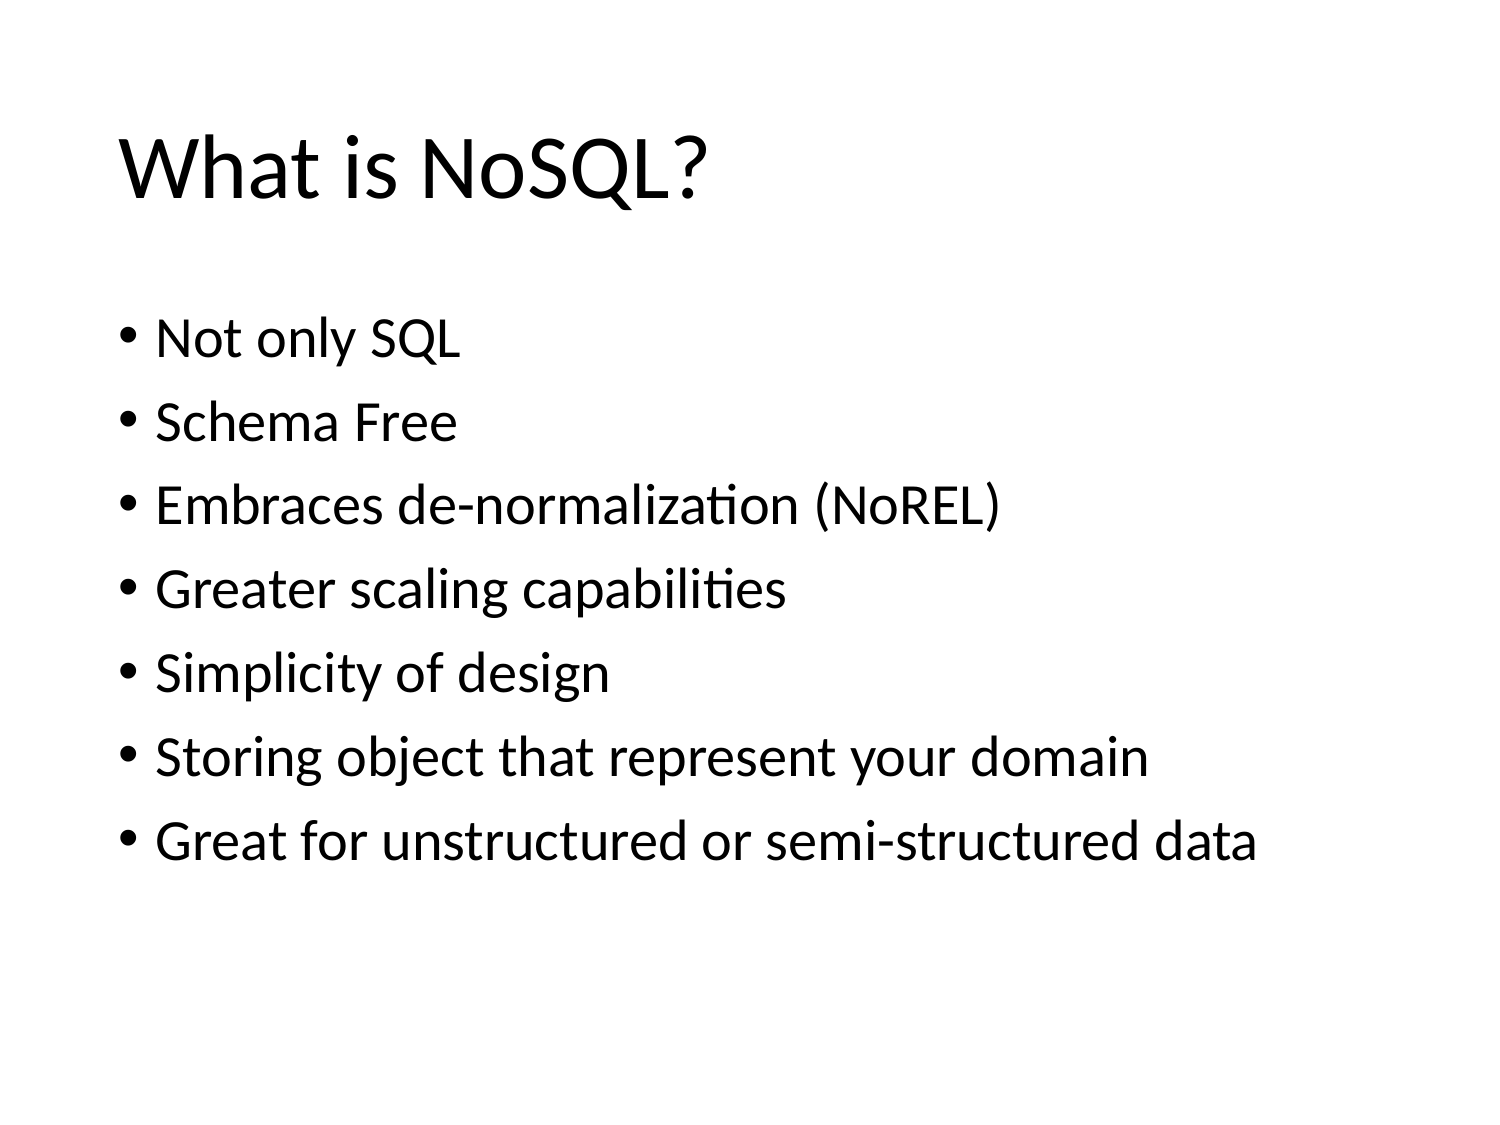

# What is NoSQL?
Not only SQL
Schema Free
Embraces de-normalization (NoREL)
Greater scaling capabilities
Simplicity of design
Storing object that represent your domain
Great for unstructured or semi-structured data